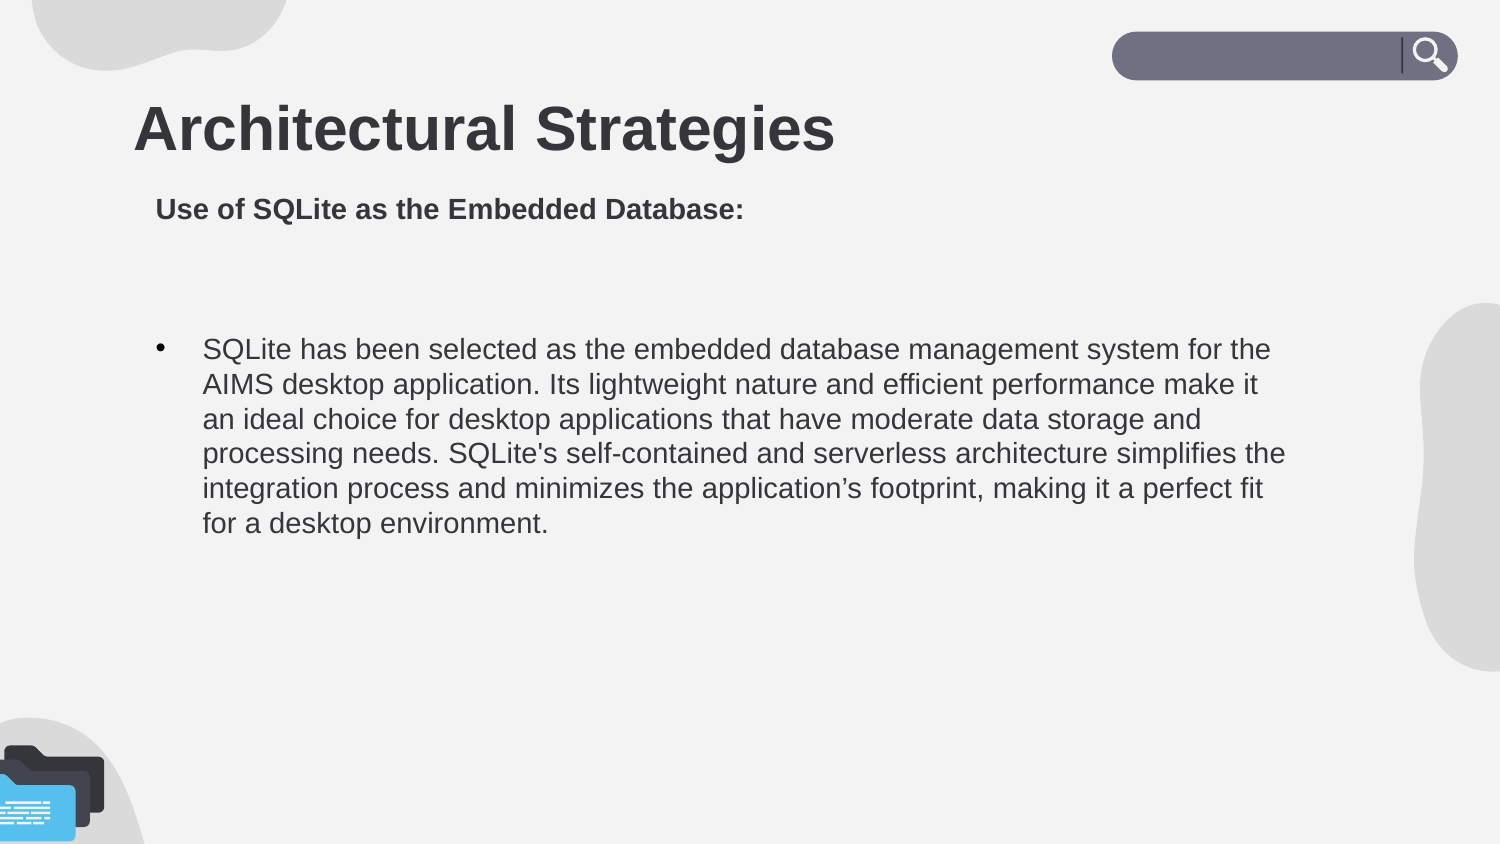

# Architectural Strategies
Use of SQLite as the Embedded Database:

SQLite has been selected as the embedded database management system for the AIMS desktop application. Its lightweight nature and efficient performance make it an ideal choice for desktop applications that have moderate data storage and processing needs. SQLite's self-contained and serverless architecture simplifies the integration process and minimizes the application’s footprint, making it a perfect fit for a desktop environment.